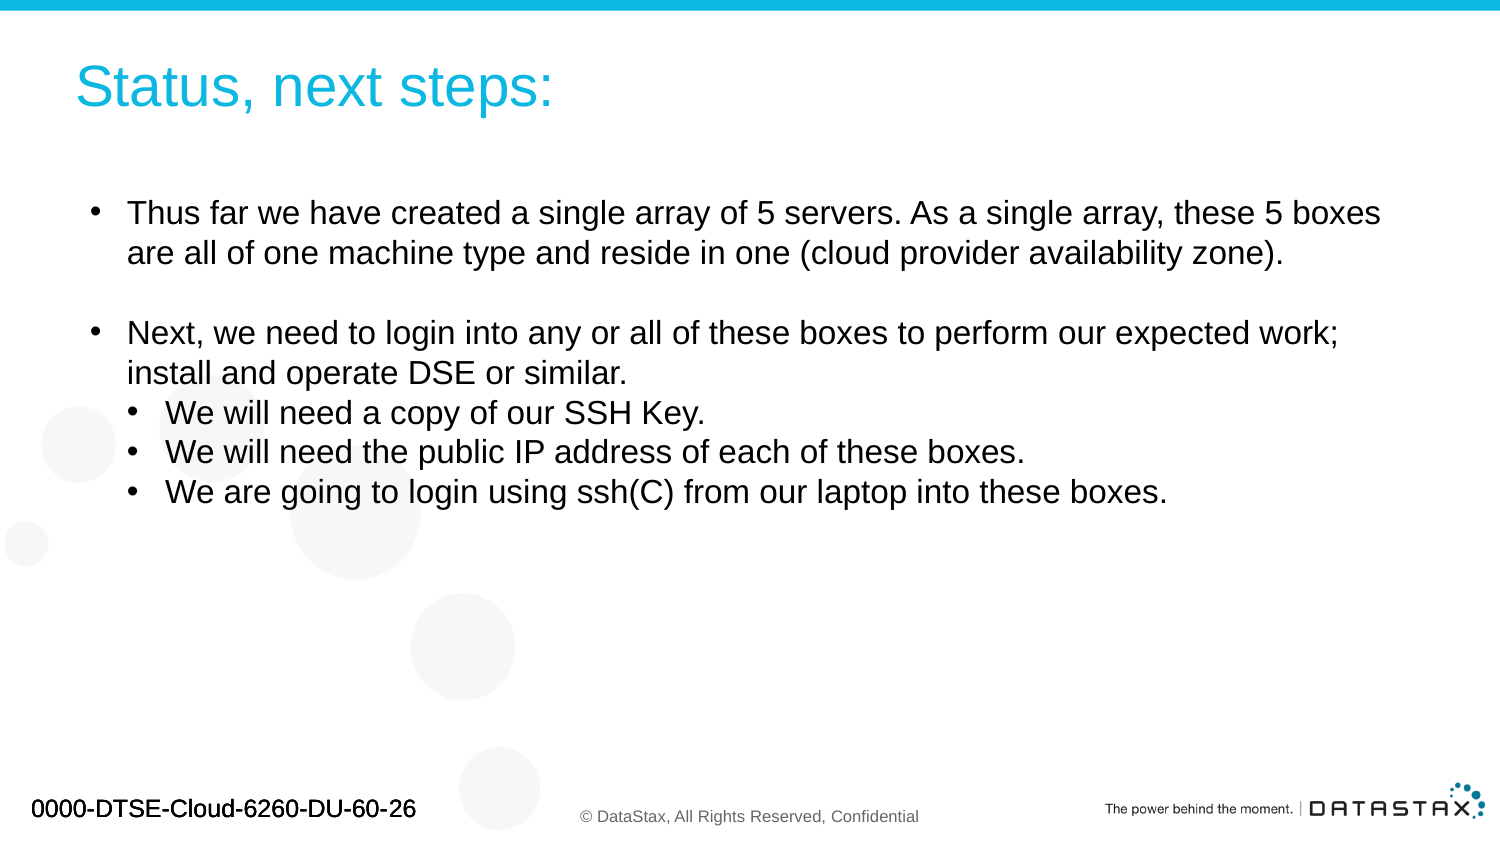

# Status, next steps:
Thus far we have created a single array of 5 servers. As a single array, these 5 boxes are all of one machine type and reside in one (cloud provider availability zone).

Next, we need to login into any or all of these boxes to perform our expected work; install and operate DSE or similar.
We will need a copy of our SSH Key.
We will need the public IP address of each of these boxes.
We are going to login using ssh(C) from our laptop into these boxes.

0000-DTSE-Cloud-6260-DU-60-26
0000-DTSE-Cloud-6260-DU-60-26
0000-DTSE-Cloud-6260-DU-60-26